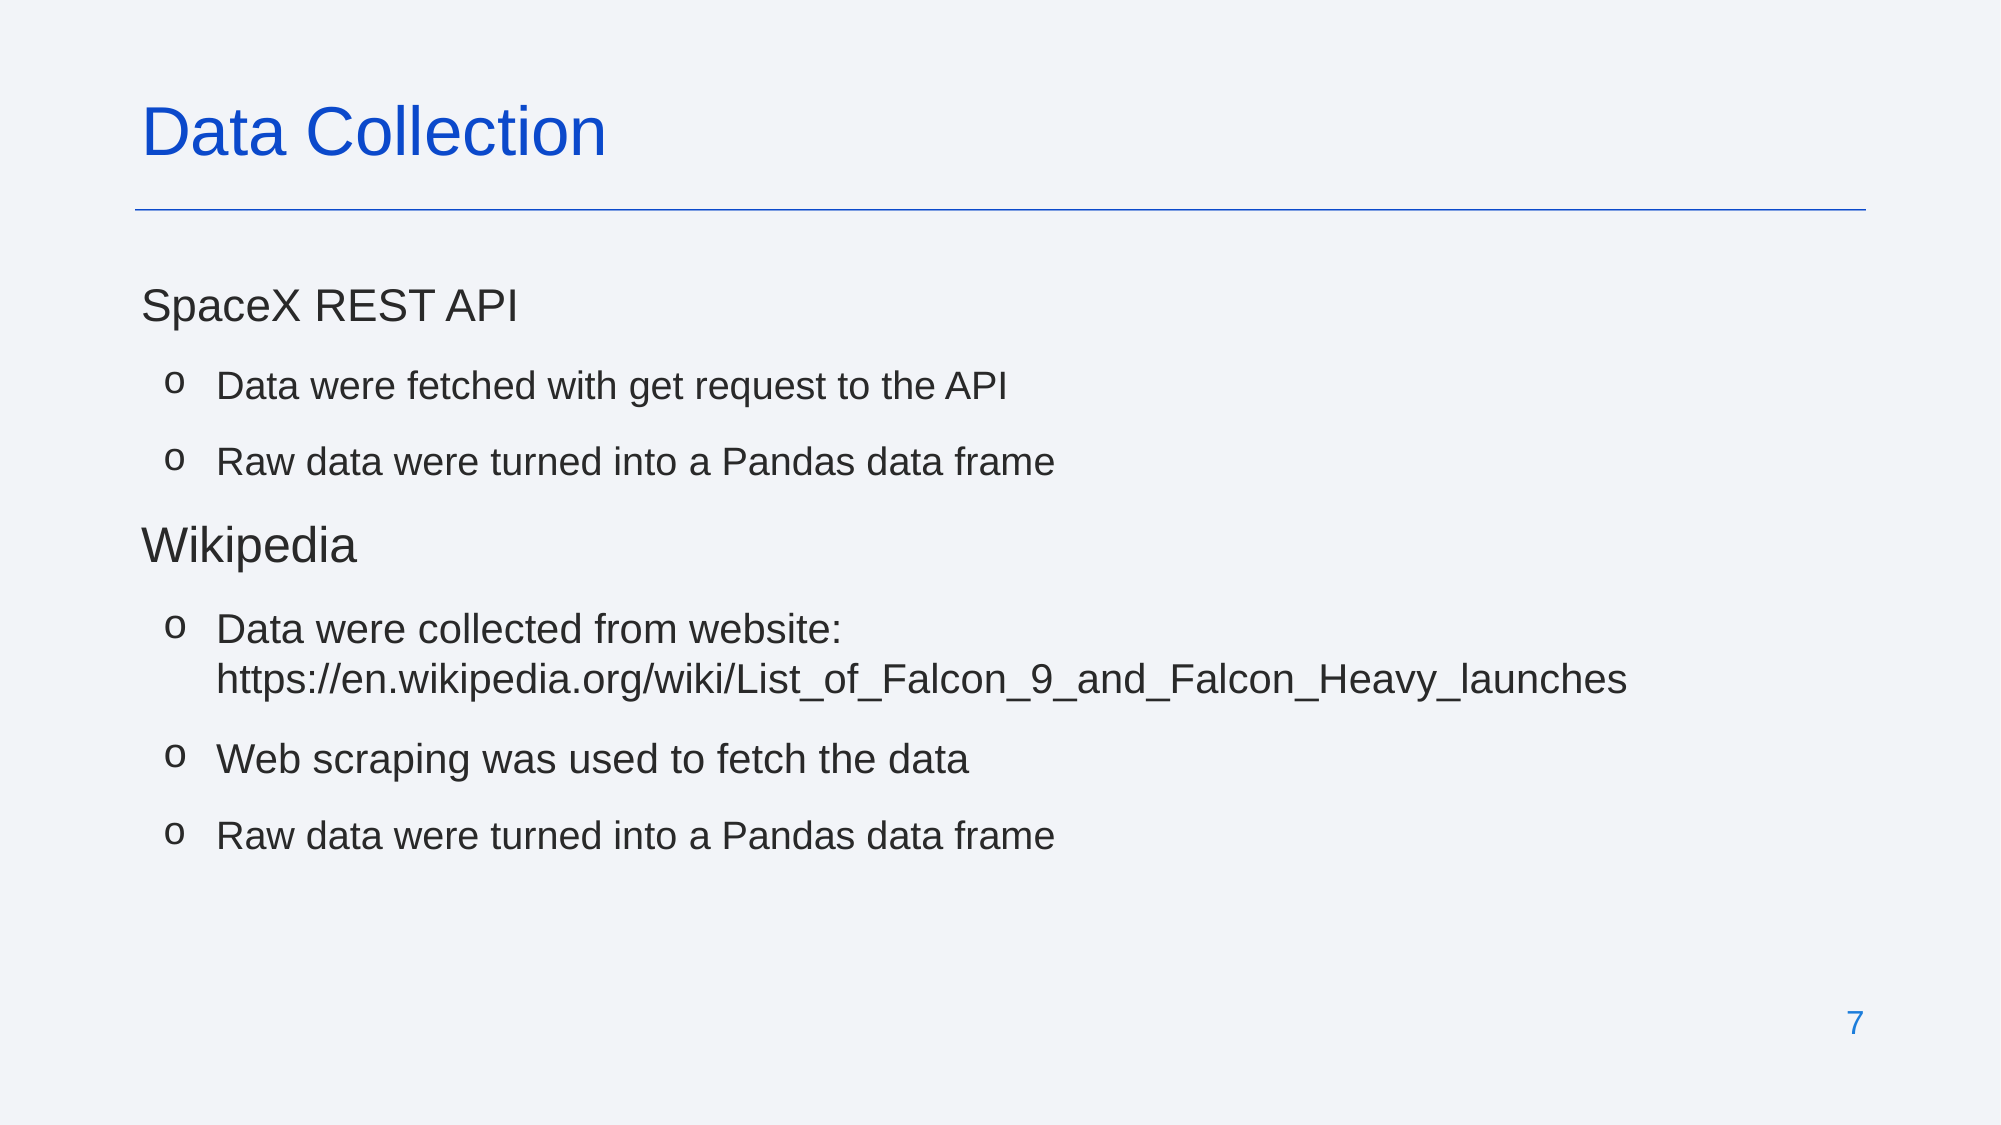

Data Collection
SpaceX REST API
Data were fetched with get request to the API
Raw data were turned into a Pandas data frame
Wikipedia
Data were collected from website: https://en.wikipedia.org/wiki/List_of_Falcon_9_and_Falcon_Heavy_launches
Web scraping was used to fetch the data
Raw data were turned into a Pandas data frame

7